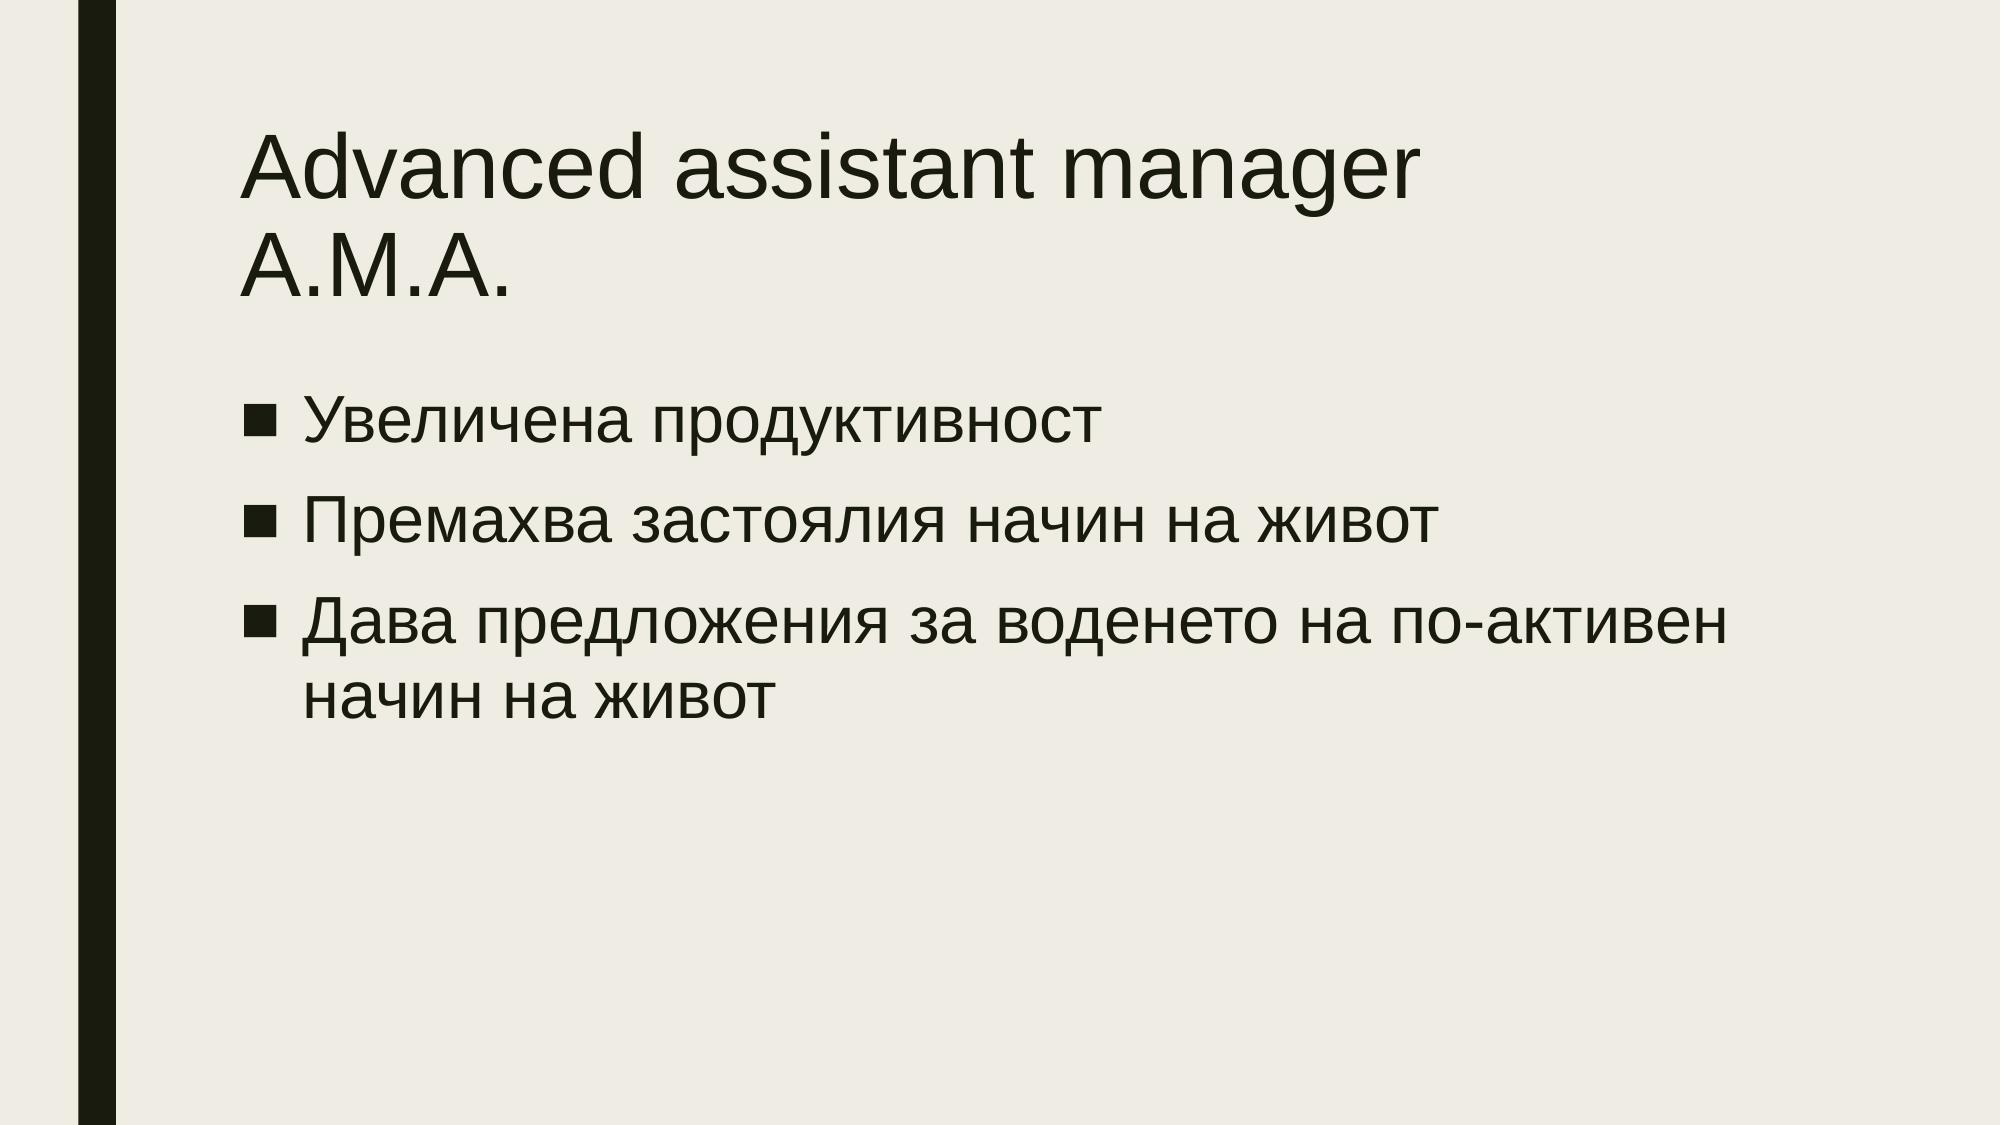

# Advanced assistant manager A.M.A.
Увеличена продуктивност
Премахва застоялия начин на живот
Дава предложения за воденето на по-активен начин на живот